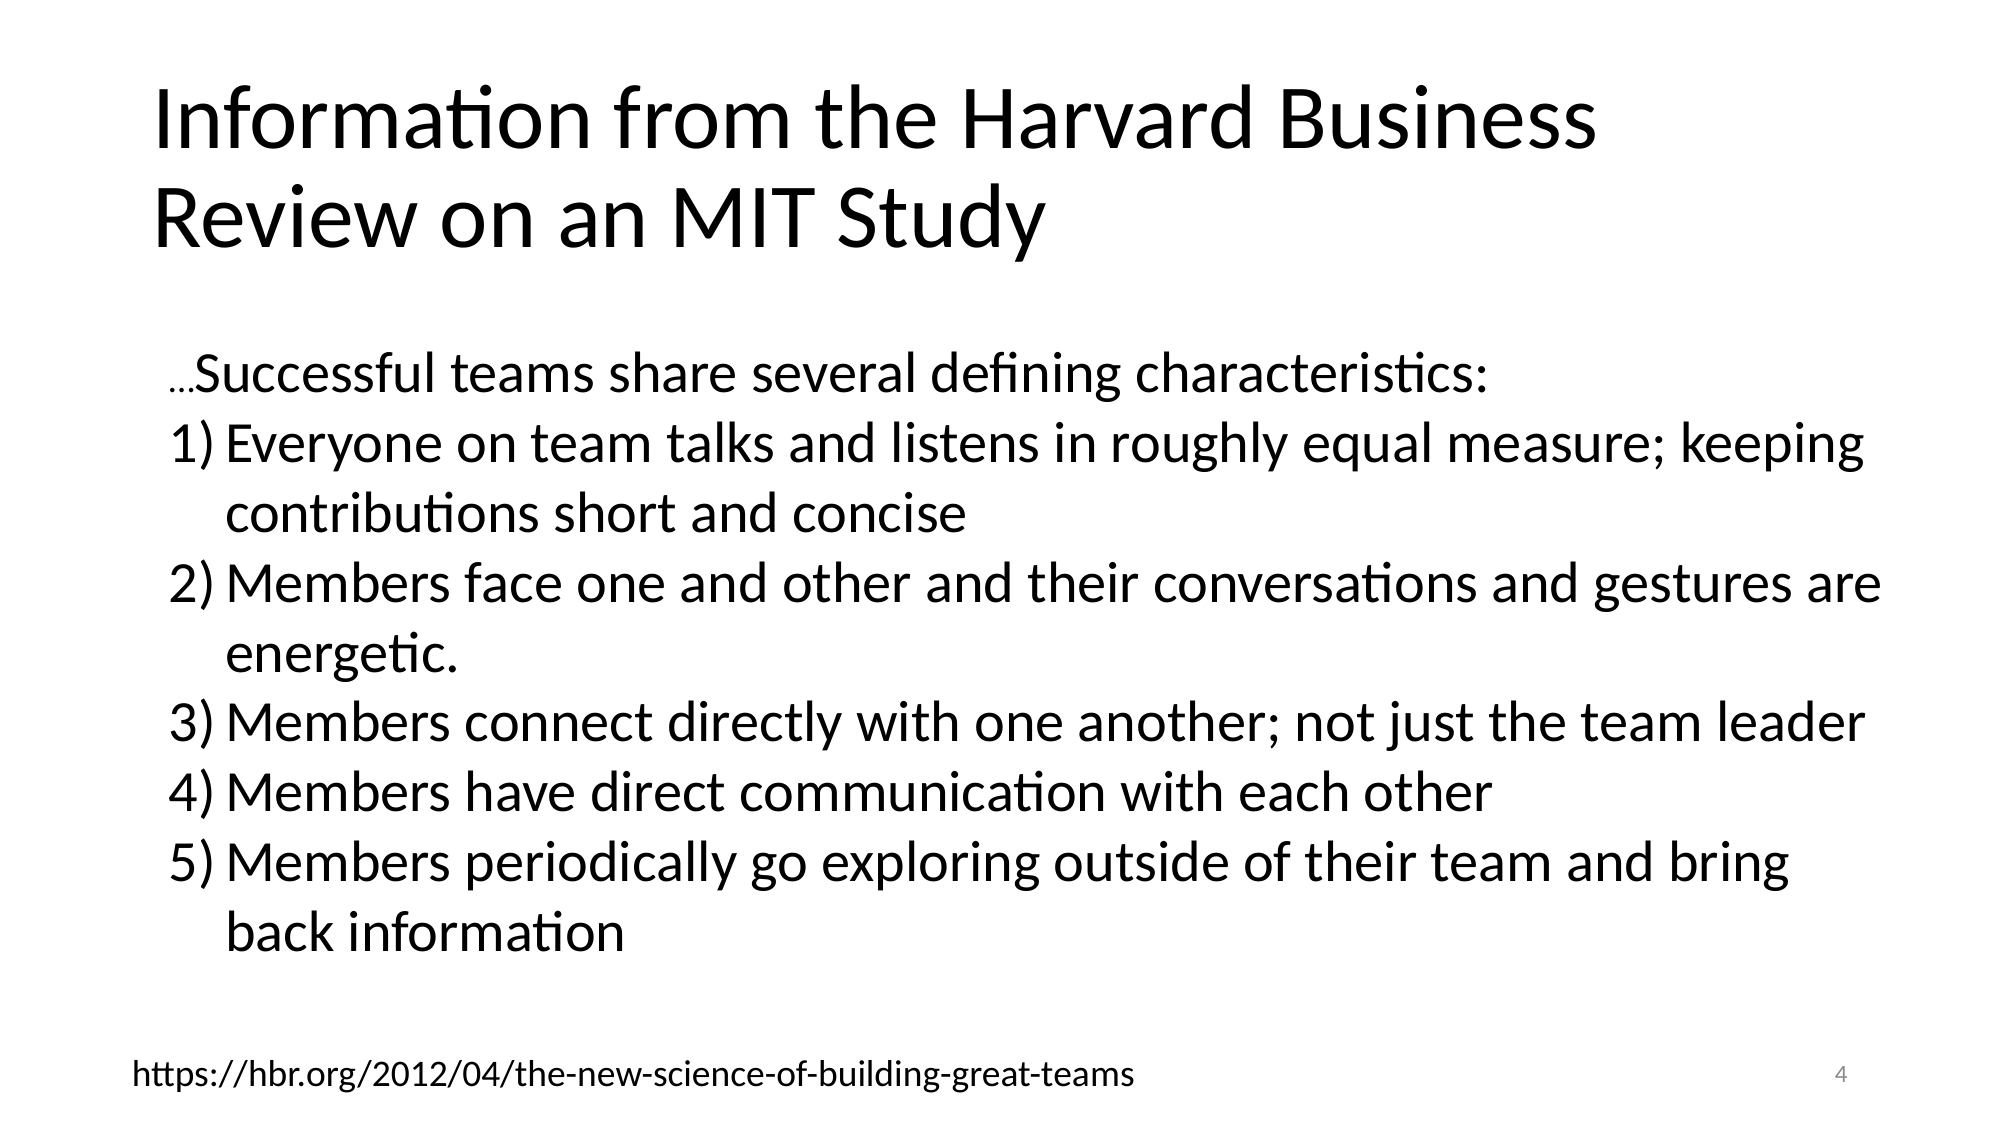

# Information from the Harvard Business Review on an MIT Study
…Successful teams share several defining characteristics:
Everyone on team talks and listens in roughly equal measure; keeping contributions short and concise
Members face one and other and their conversations and gestures are energetic.
Members connect directly with one another; not just the team leader
Members have direct communication with each other
Members periodically go exploring outside of their team and bring back information

https://hbr.org/2012/04/the-new-science-of-building-great-teams
4